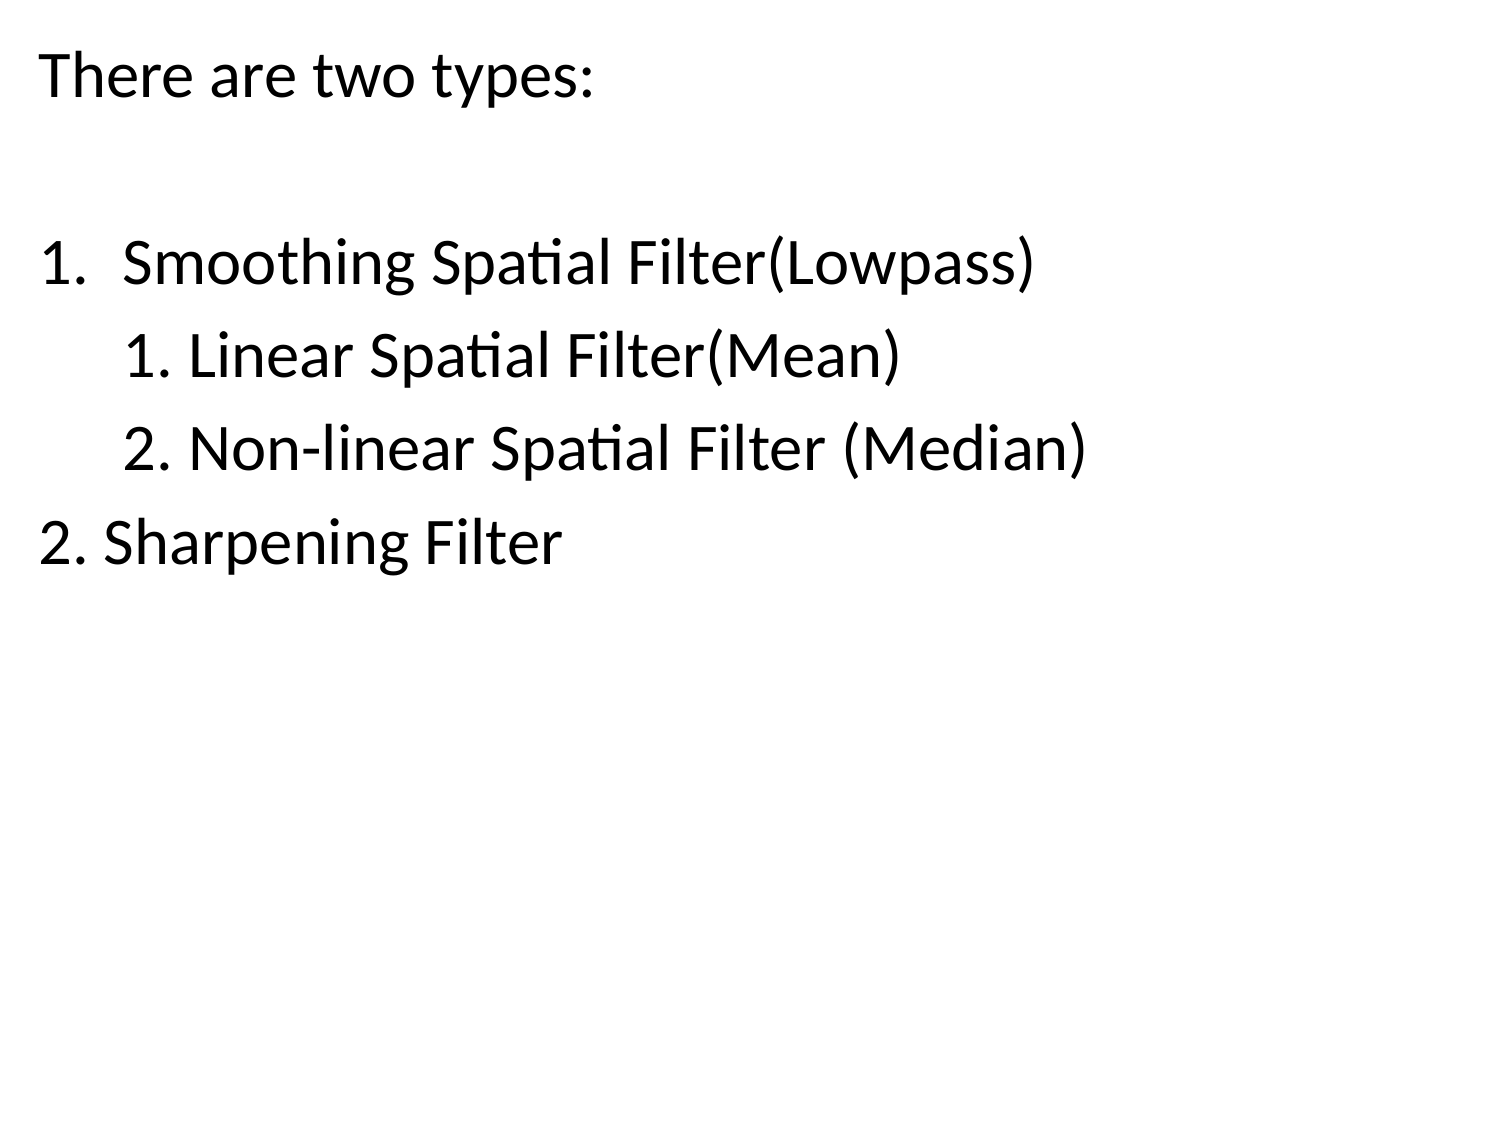

There are two types:

Smoothing Spatial Filter(Lowpass)
	1. Linear Spatial Filter(Mean)
	2. Non-linear Spatial Filter (Median)
2. Sharpening Filter